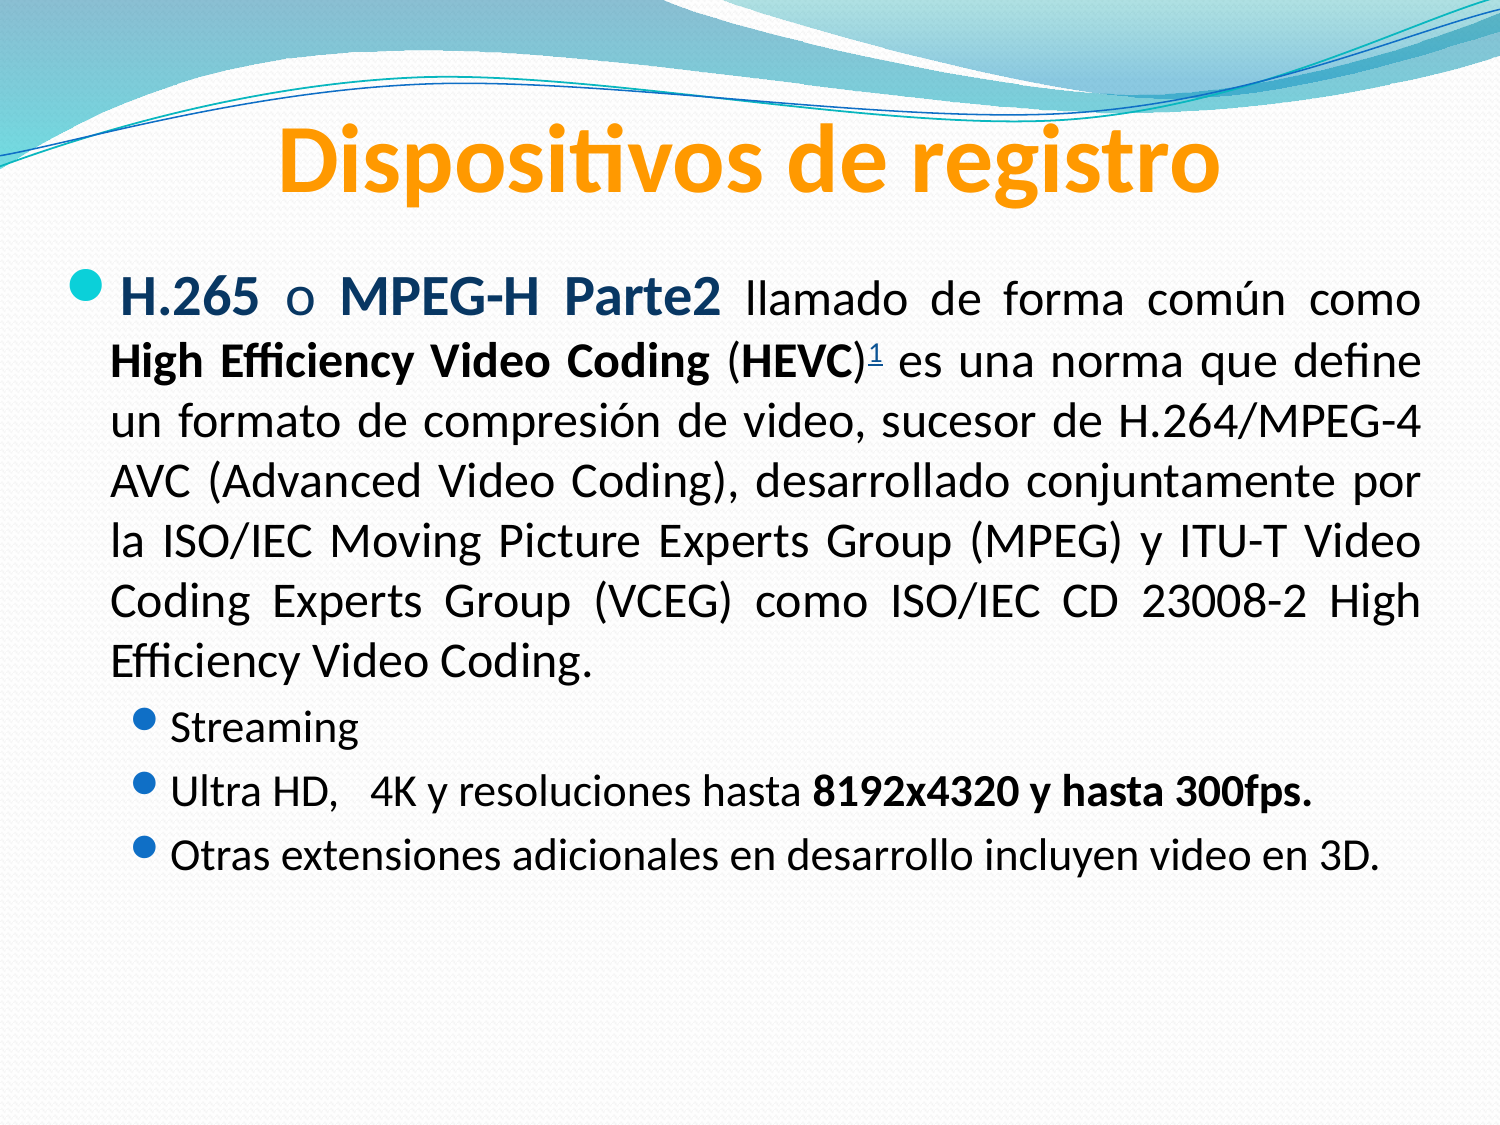

# Dispositivos de registro
H.265 o MPEG-H Parte2 llamado de forma común como High Efficiency Video Coding (HEVC)1 es una norma que define un formato de compresión de video, sucesor de H.264/MPEG-4 AVC (Advanced Video Coding), desarrollado conjuntamente por la ISO/IEC Moving Picture Experts Group (MPEG) y ITU-T Video Coding Experts Group (VCEG) como ISO/IEC CD 23008-2 High Efficiency Video Coding.
Streaming
Ultra HD,   4K y resoluciones hasta 8192x4320 y hasta 300fps.
Otras extensiones adicionales en desarrollo incluyen video en 3D.